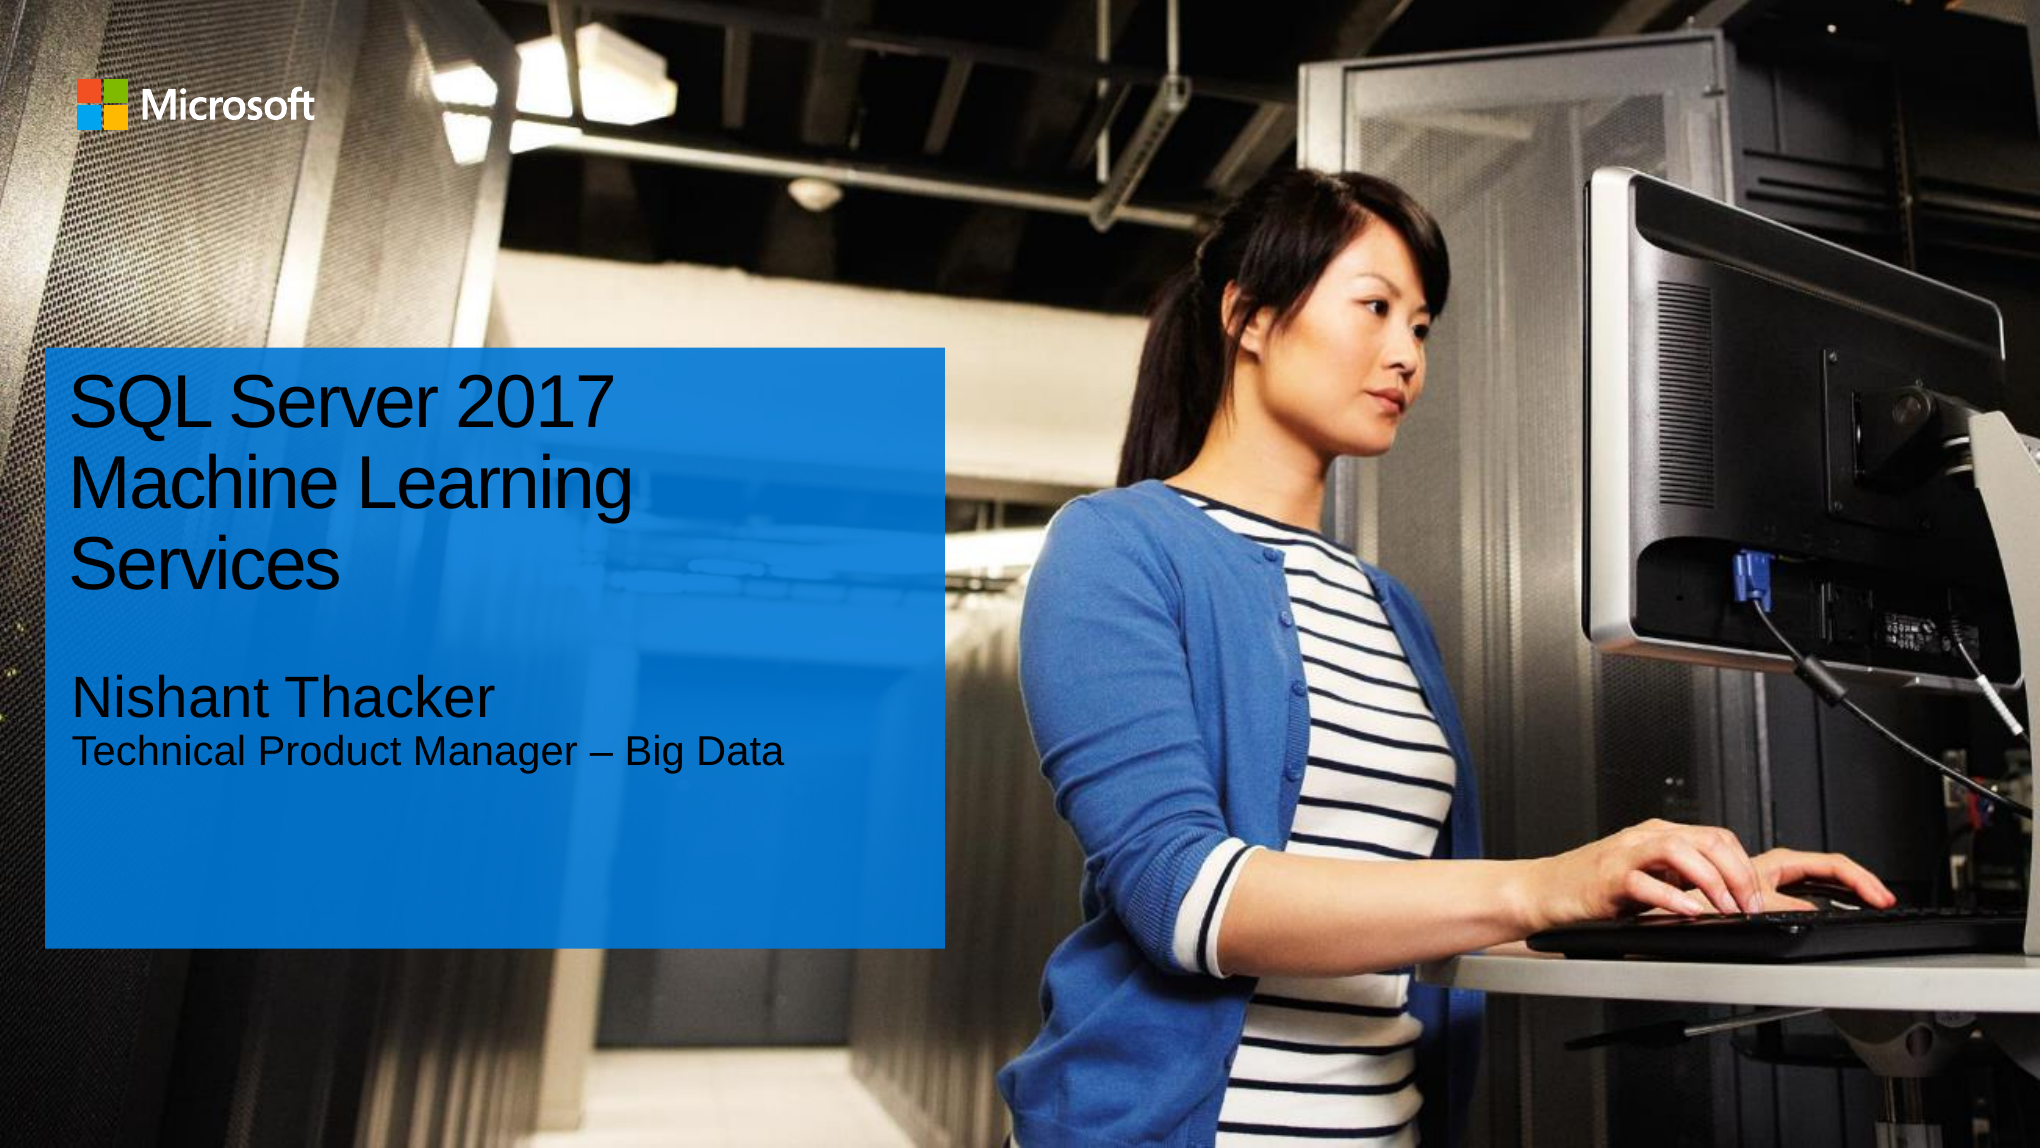

# SQL Server 2017 Machine Learning Services
Nishant Thacker
Technical Product Manager – Big Data